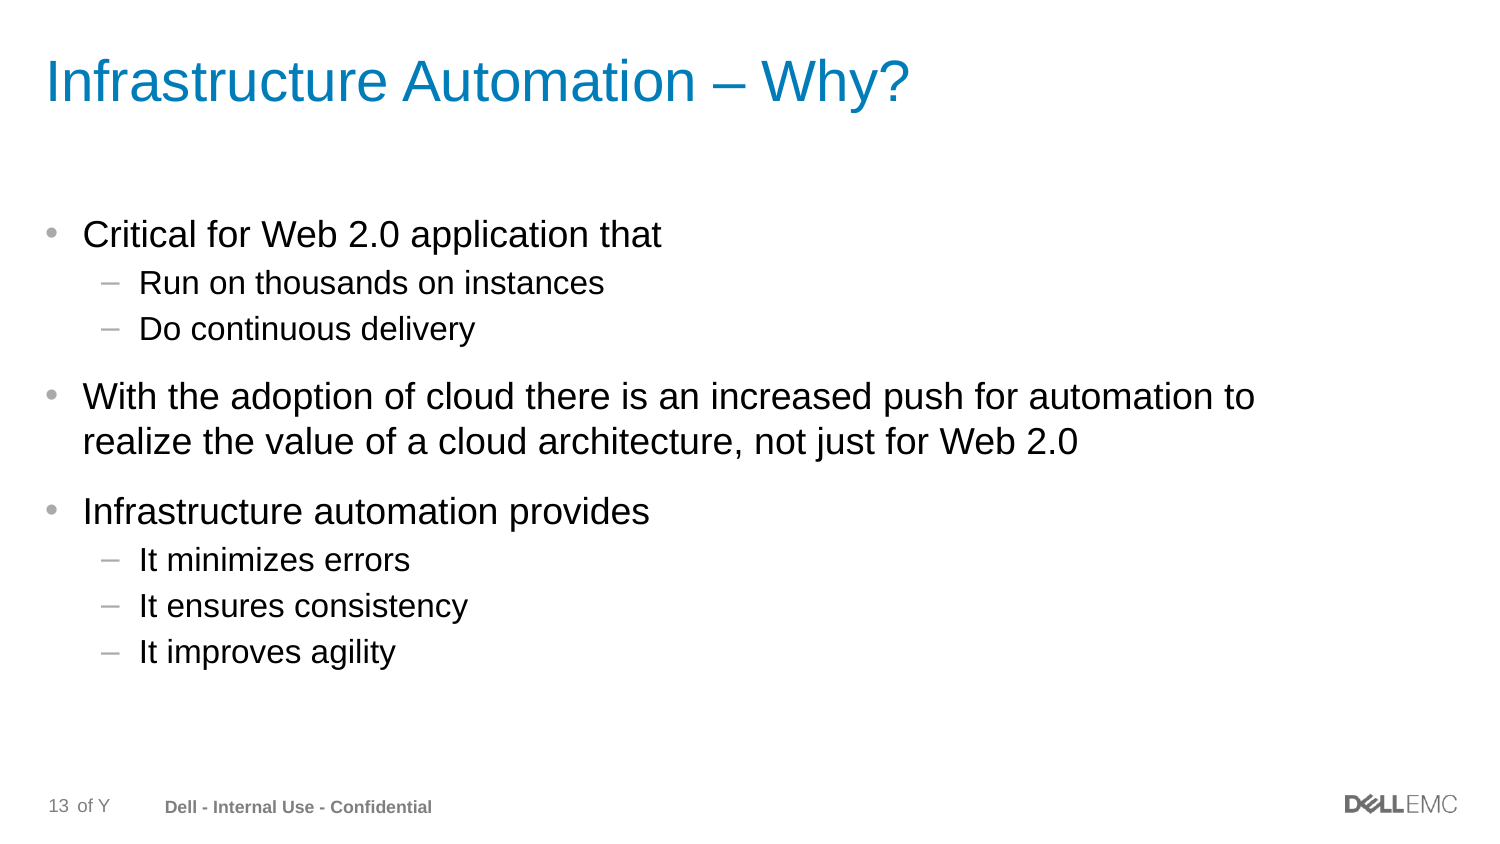

# Infrastructure Automation – Why?
Critical for Web 2.0 application that
Run on thousands on instances
Do continuous delivery
With the adoption of cloud there is an increased push for automation to realize the value of a cloud architecture, not just for Web 2.0
Infrastructure automation provides
It minimizes errors
It ensures consistency
It improves agility